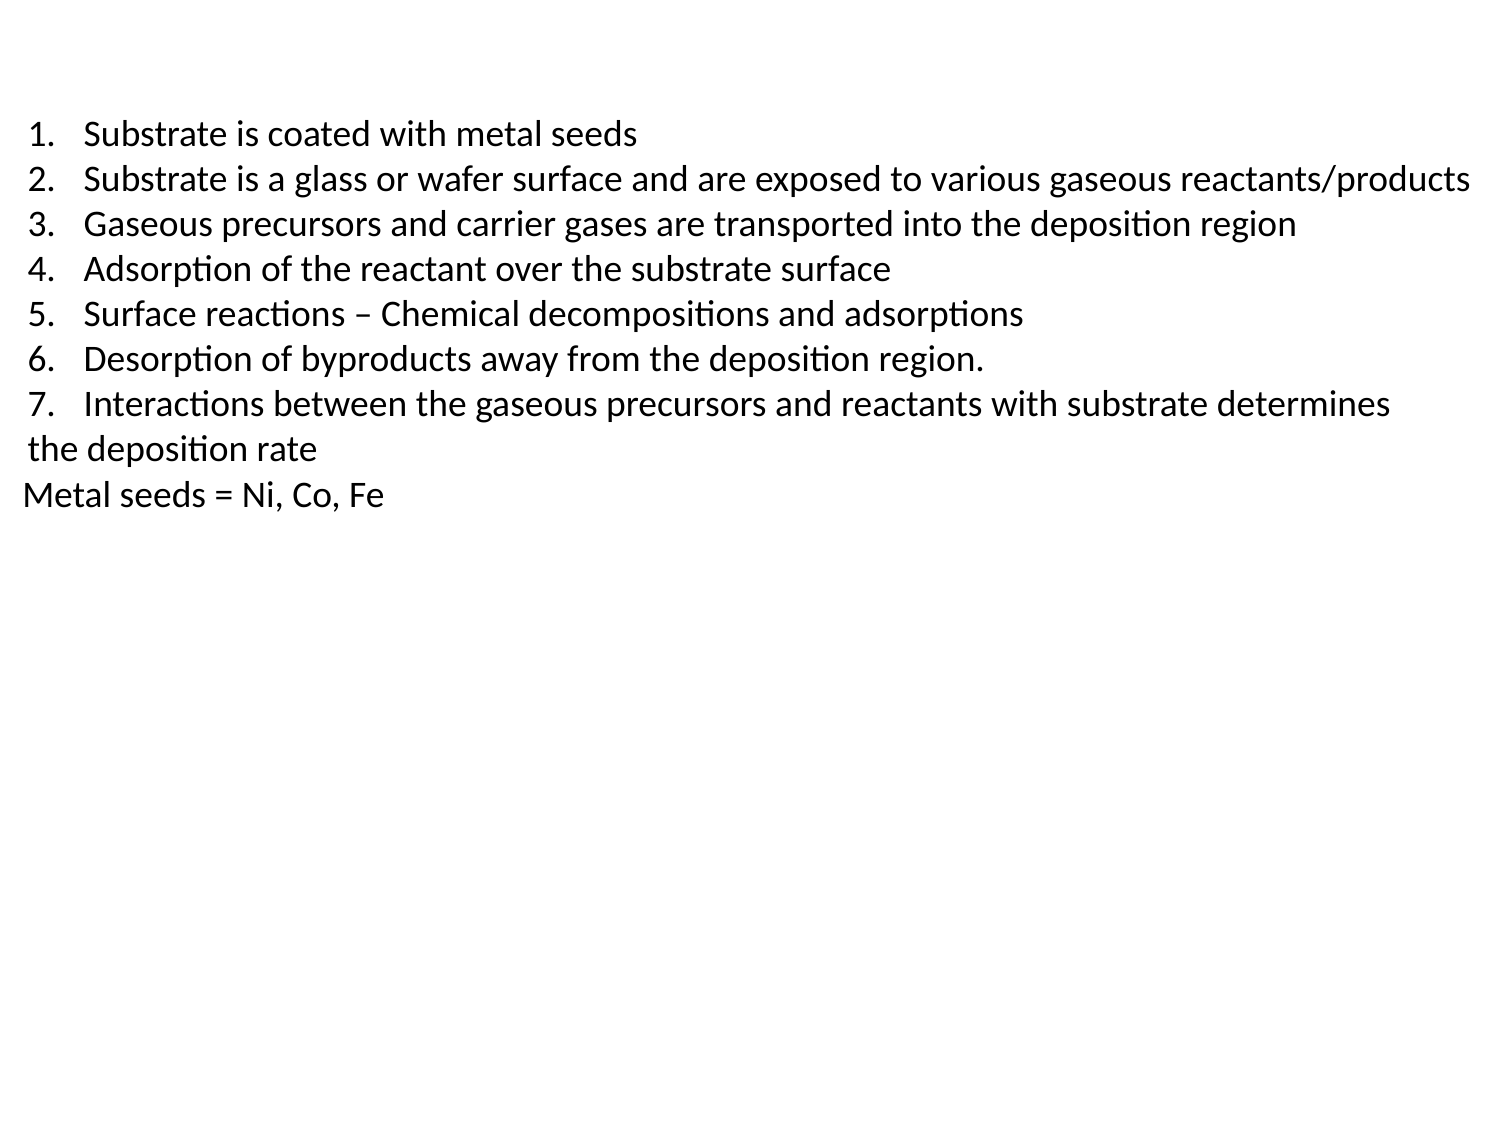

Substrate is coated with metal seeds
Substrate is a glass or wafer surface and are exposed to various gaseous reactants/products
Gaseous precursors and carrier gases are transported into the deposition region
Adsorption of the reactant over the substrate surface
Surface reactions – Chemical decompositions and adsorptions
Desorption of byproducts away from the deposition region.
Interactions between the gaseous precursors and reactants with substrate determines
the deposition rate

Metal seeds = Ni, Co, Fe